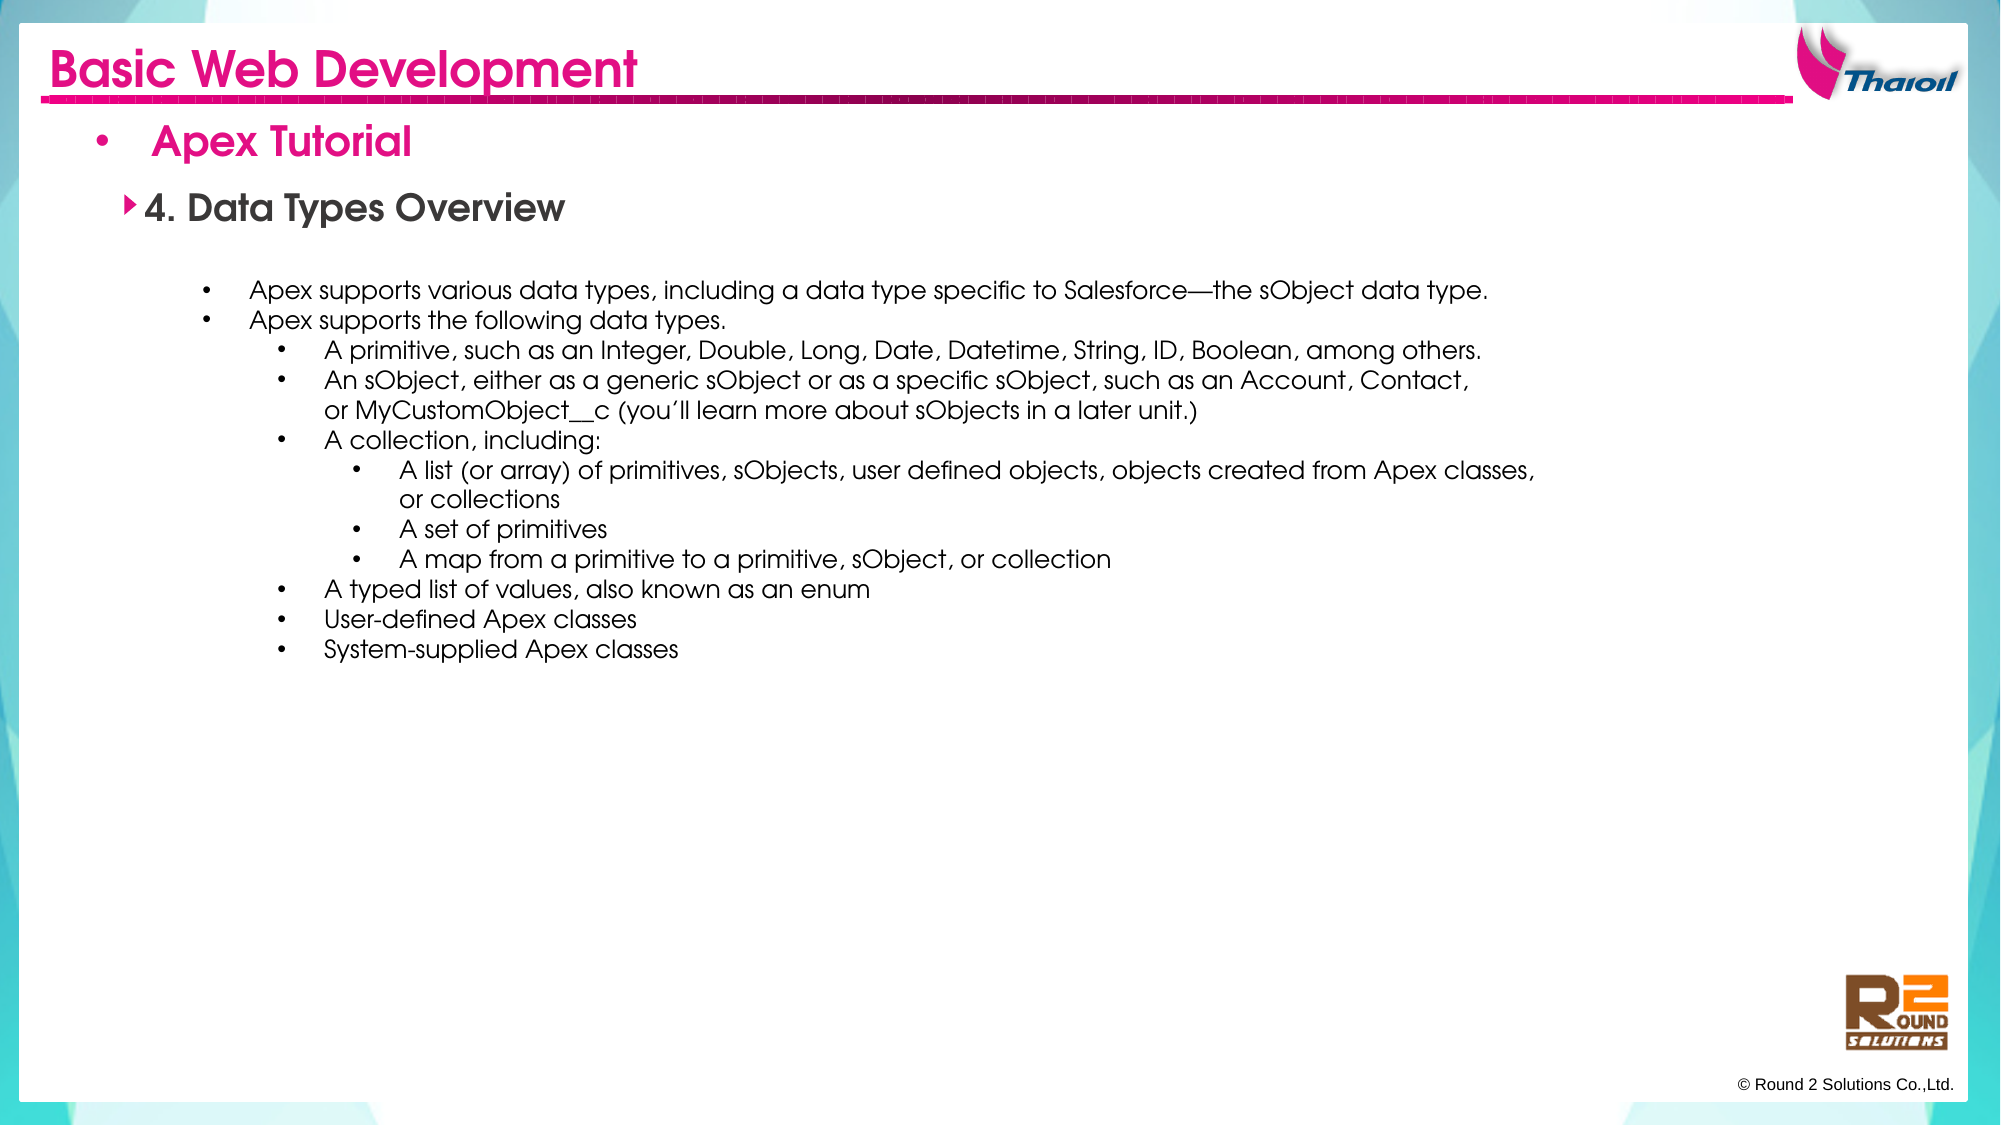

Basic Web Development
Apex Tutorial
4. Data Types Overview
Apex supports various data types, including a data type specific to Salesforce—the sObject data type.
Apex supports the following data types.
A primitive, such as an Integer, Double, Long, Date, Datetime, String, ID, Boolean, among others.
An sObject, either as a generic sObject or as a specific sObject, such as an Account, Contact,
or MyCustomObject__c (you’ll learn more about sObjects in a later unit.)
A collection, including:
A list (or array) of primitives, sObjects, user defined objects, objects created from Apex classes,
or collections
A set of primitives
A map from a primitive to a primitive, sObject, or collection
A typed list of values, also known as an enum
User-defined Apex classes
System-supplied Apex classes